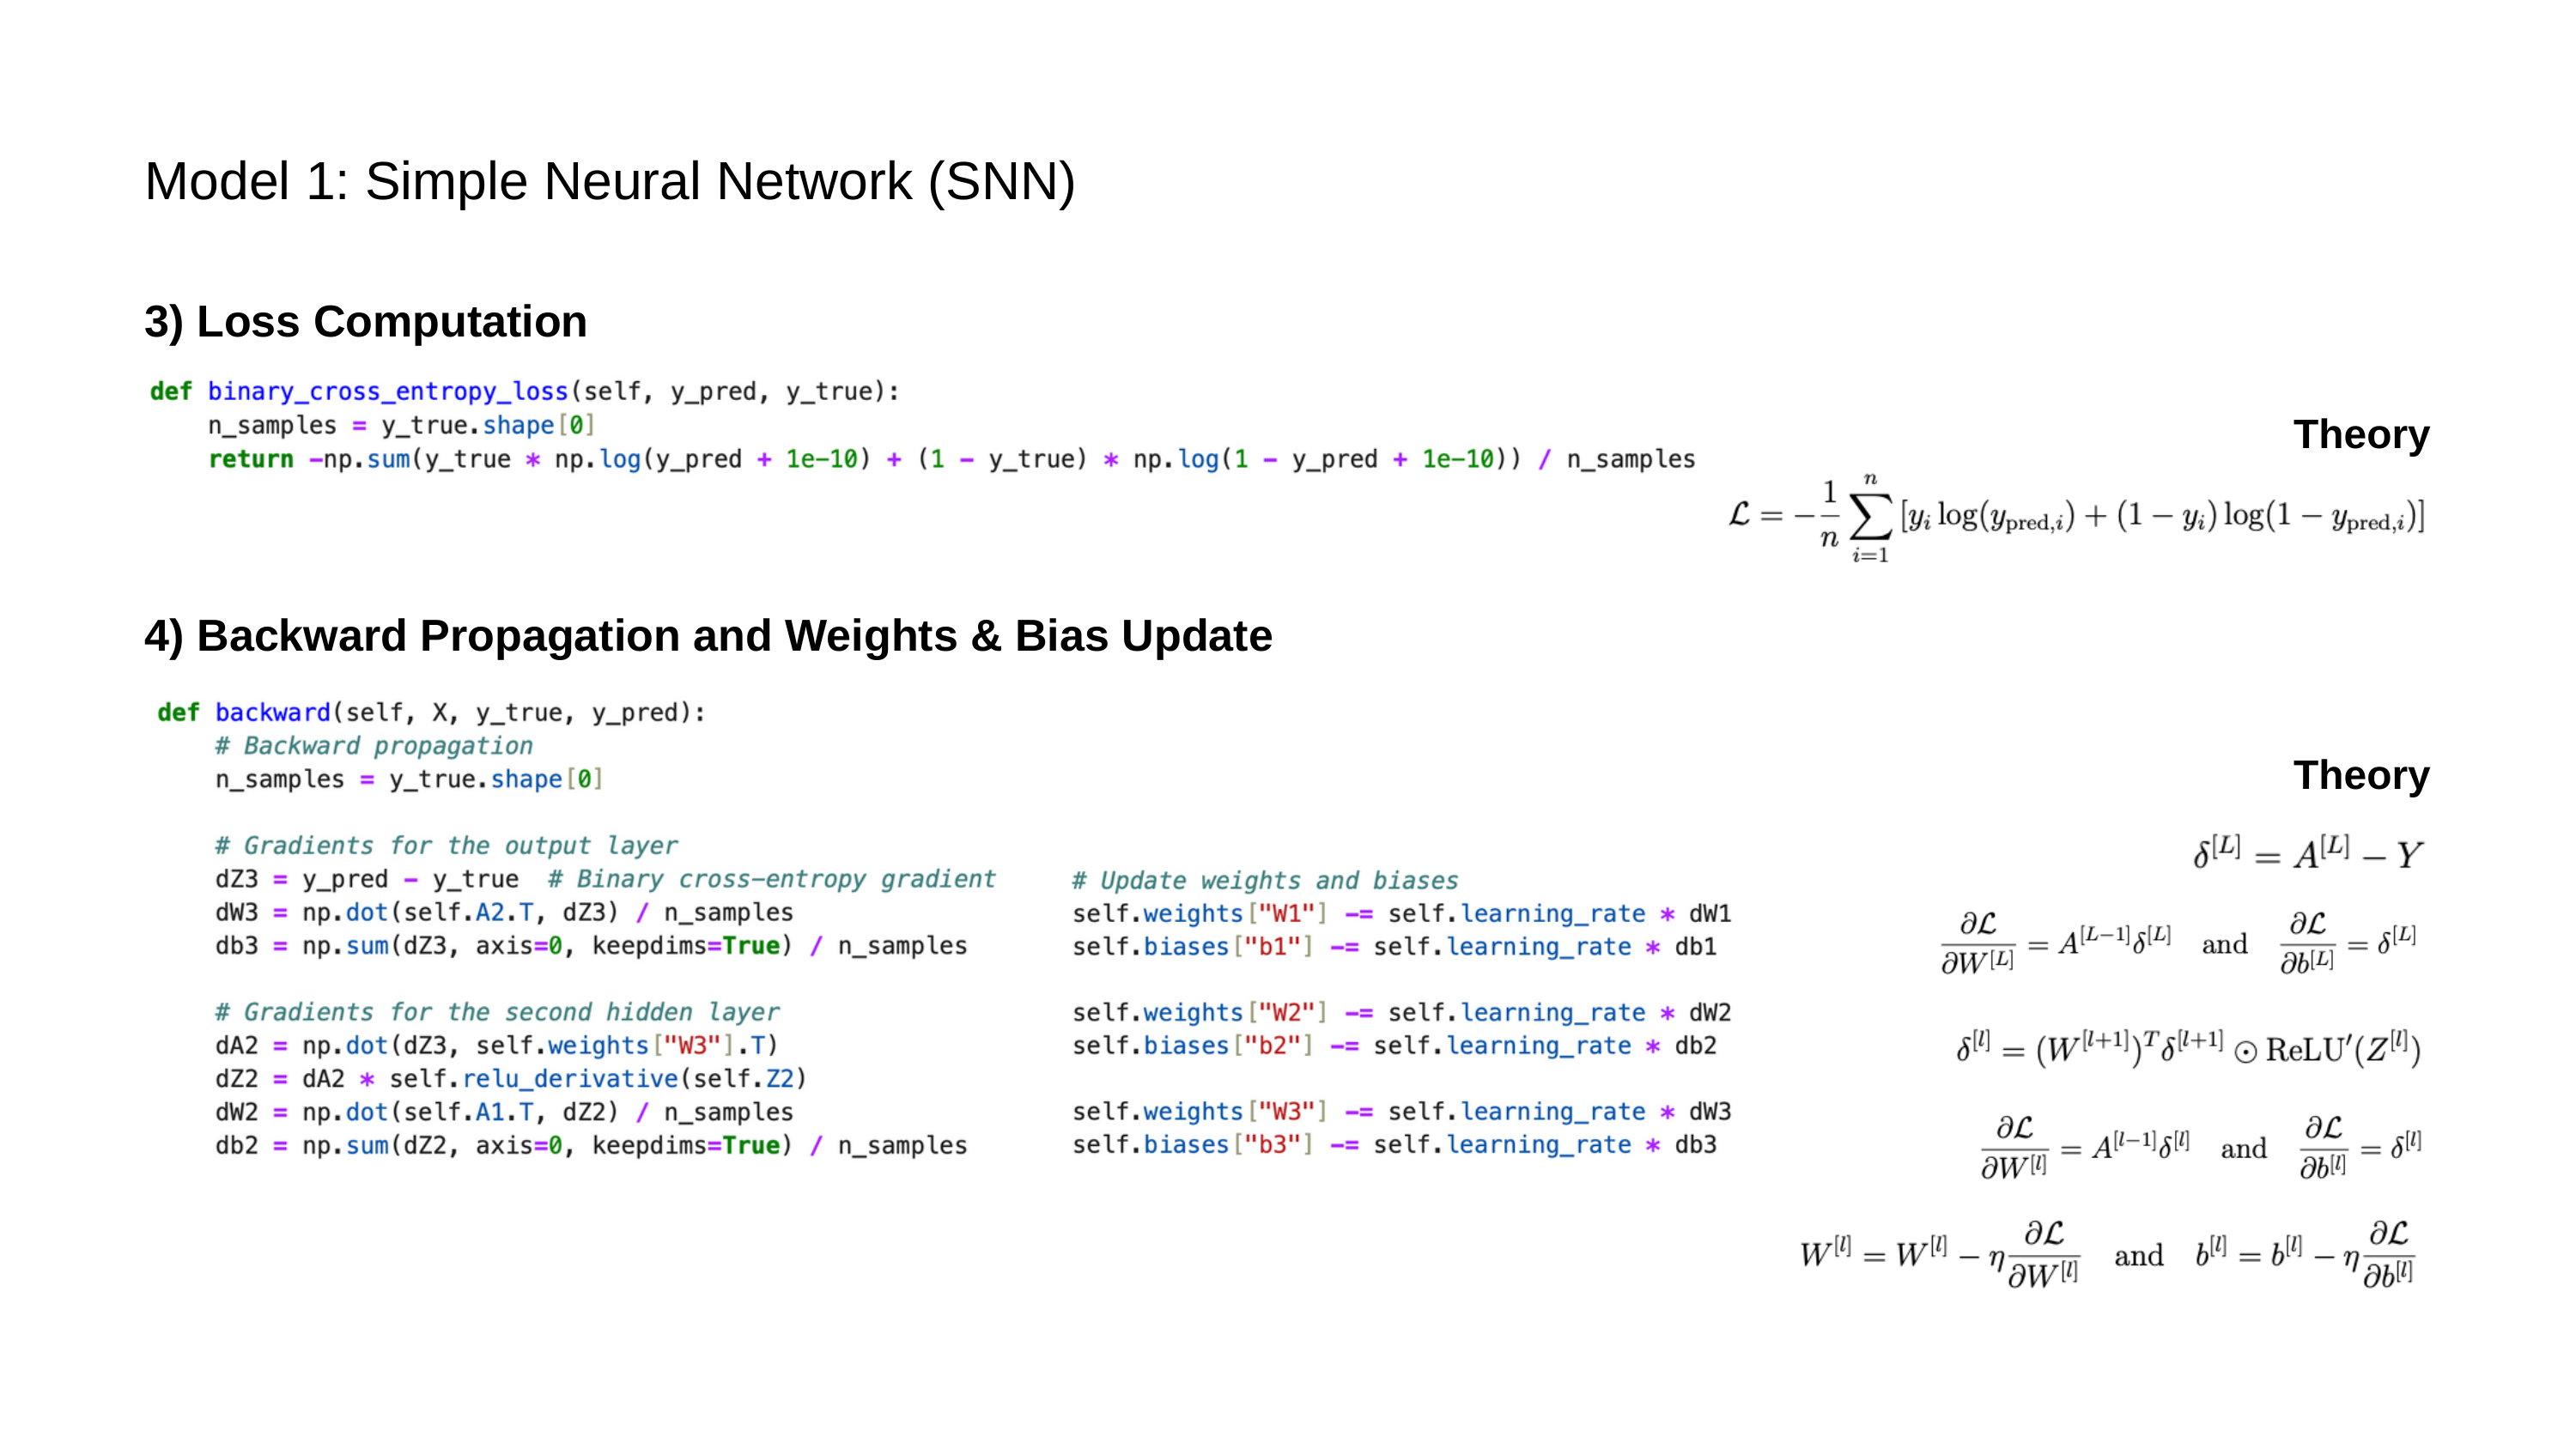

Model 1: Simple Neural Network (SNN)
3) Loss Computation

Theory

4) Backward Propagation and Weights & Bias Update

Theory